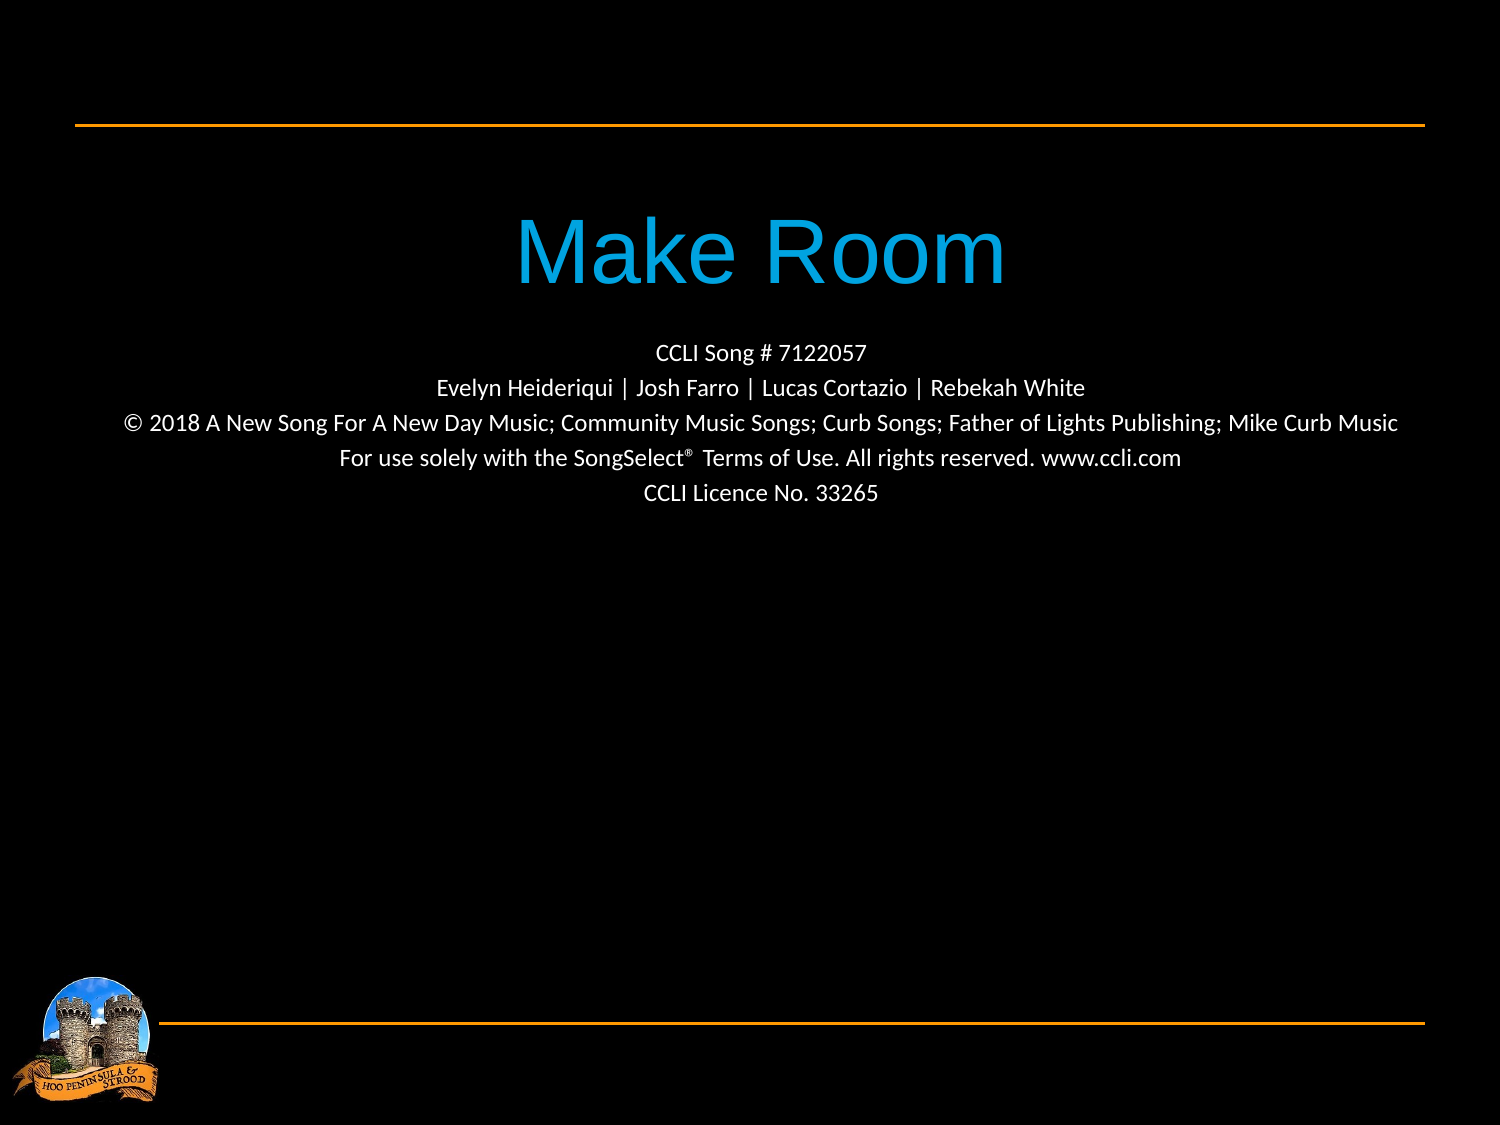

Make Room
CCLI Song # 7122057
Evelyn Heideriqui | Josh Farro | Lucas Cortazio | Rebekah White
© 2018 A New Song For A New Day Music; Community Music Songs; Curb Songs; Father of Lights Publishing; Mike Curb Music
For use solely with the SongSelect® Terms of Use. All rights reserved. www.ccli.com
CCLI Licence No. 33265